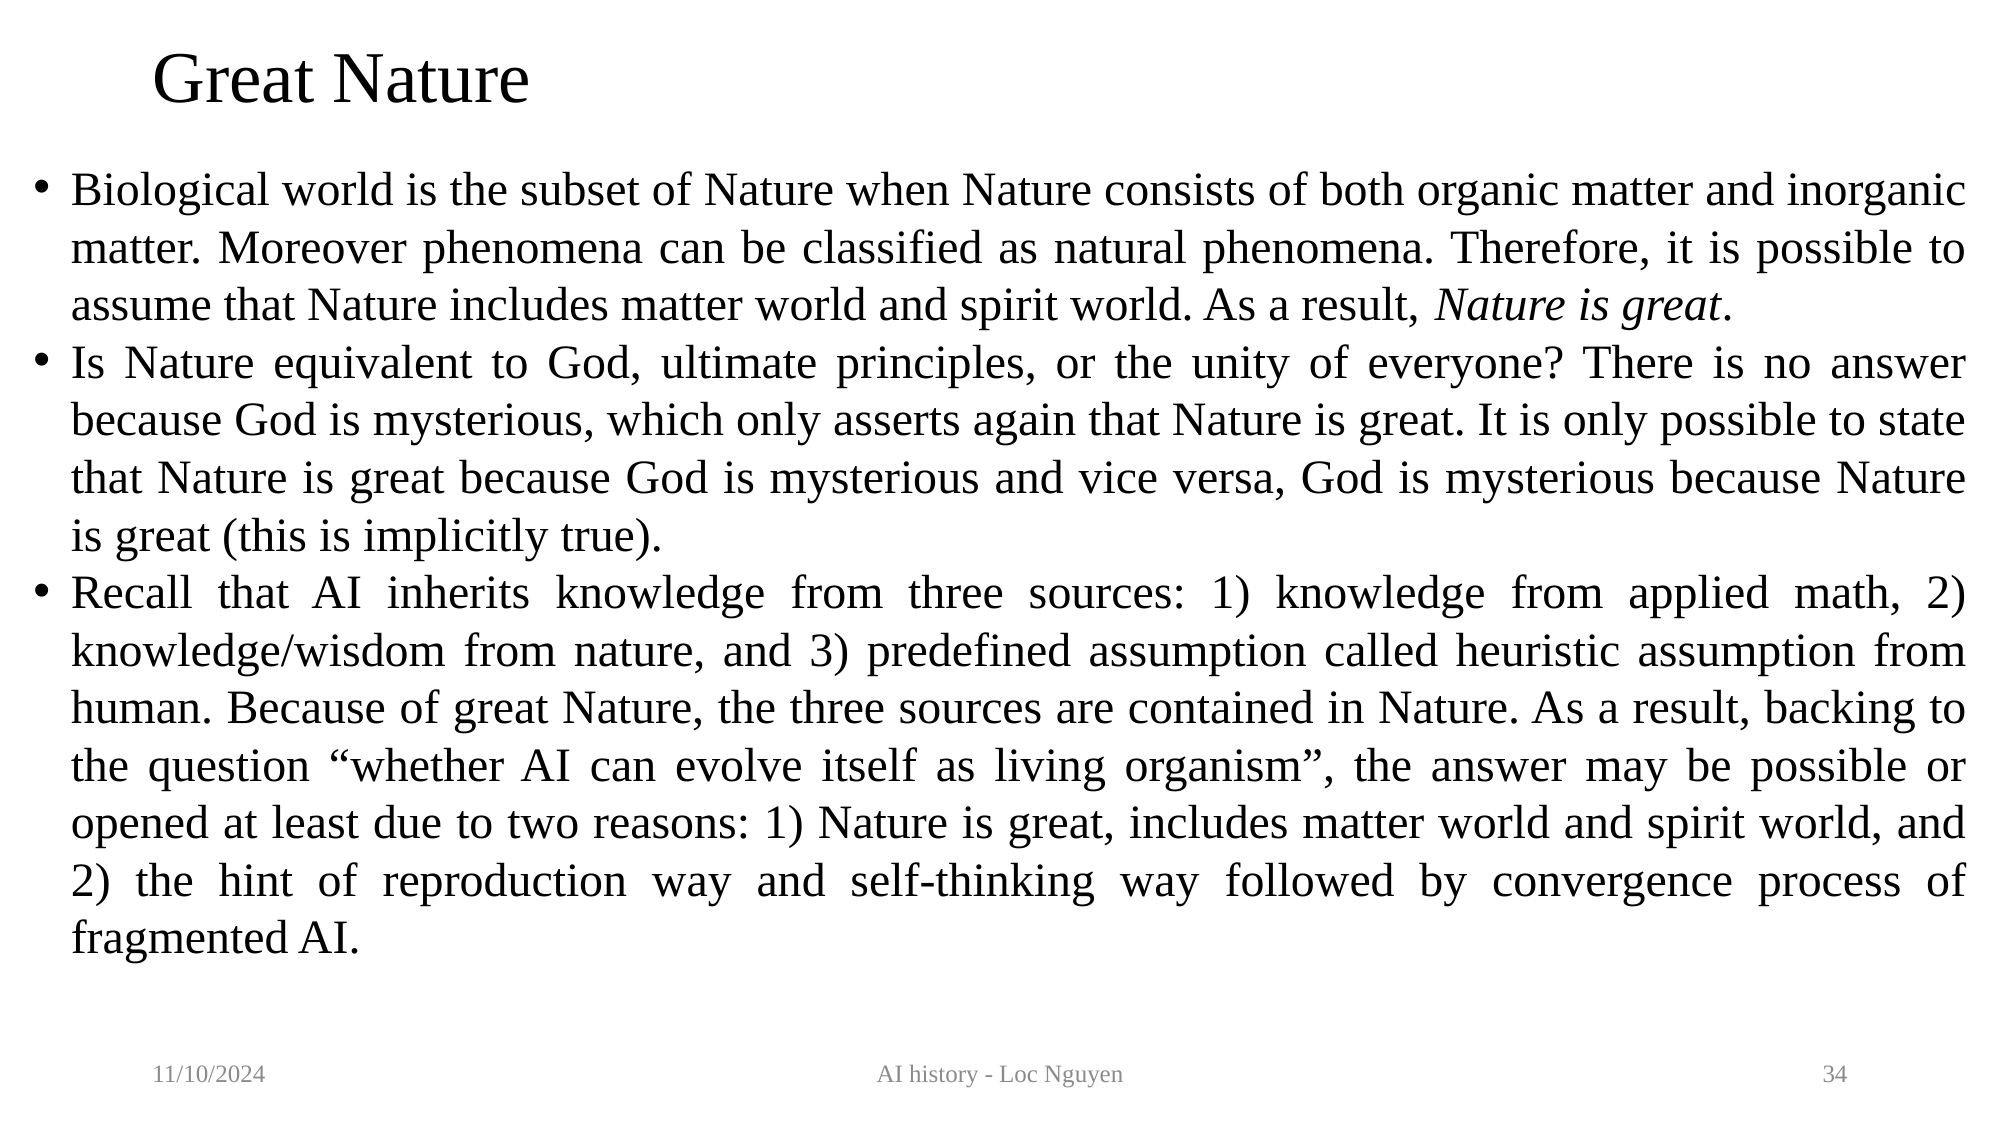

# Great Nature
Biological world is the subset of Nature when Nature consists of both organic matter and inorganic matter. Moreover phenomena can be classified as natural phenomena. Therefore, it is possible to assume that Nature includes matter world and spirit world. As a result, Nature is great.
Is Nature equivalent to God, ultimate principles, or the unity of everyone? There is no answer because God is mysterious, which only asserts again that Nature is great. It is only possible to state that Nature is great because God is mysterious and vice versa, God is mysterious because Nature is great (this is implicitly true).
Recall that AI inherits knowledge from three sources: 1) knowledge from applied math, 2) knowledge/wisdom from nature, and 3) predefined assumption called heuristic assumption from human. Because of great Nature, the three sources are contained in Nature. As a result, backing to the question “whether AI can evolve itself as living organism”, the answer may be possible or opened at least due to two reasons: 1) Nature is great, includes matter world and spirit world, and 2) the hint of reproduction way and self-thinking way followed by convergence process of fragmented AI.
11/10/2024
AI history - Loc Nguyen
34